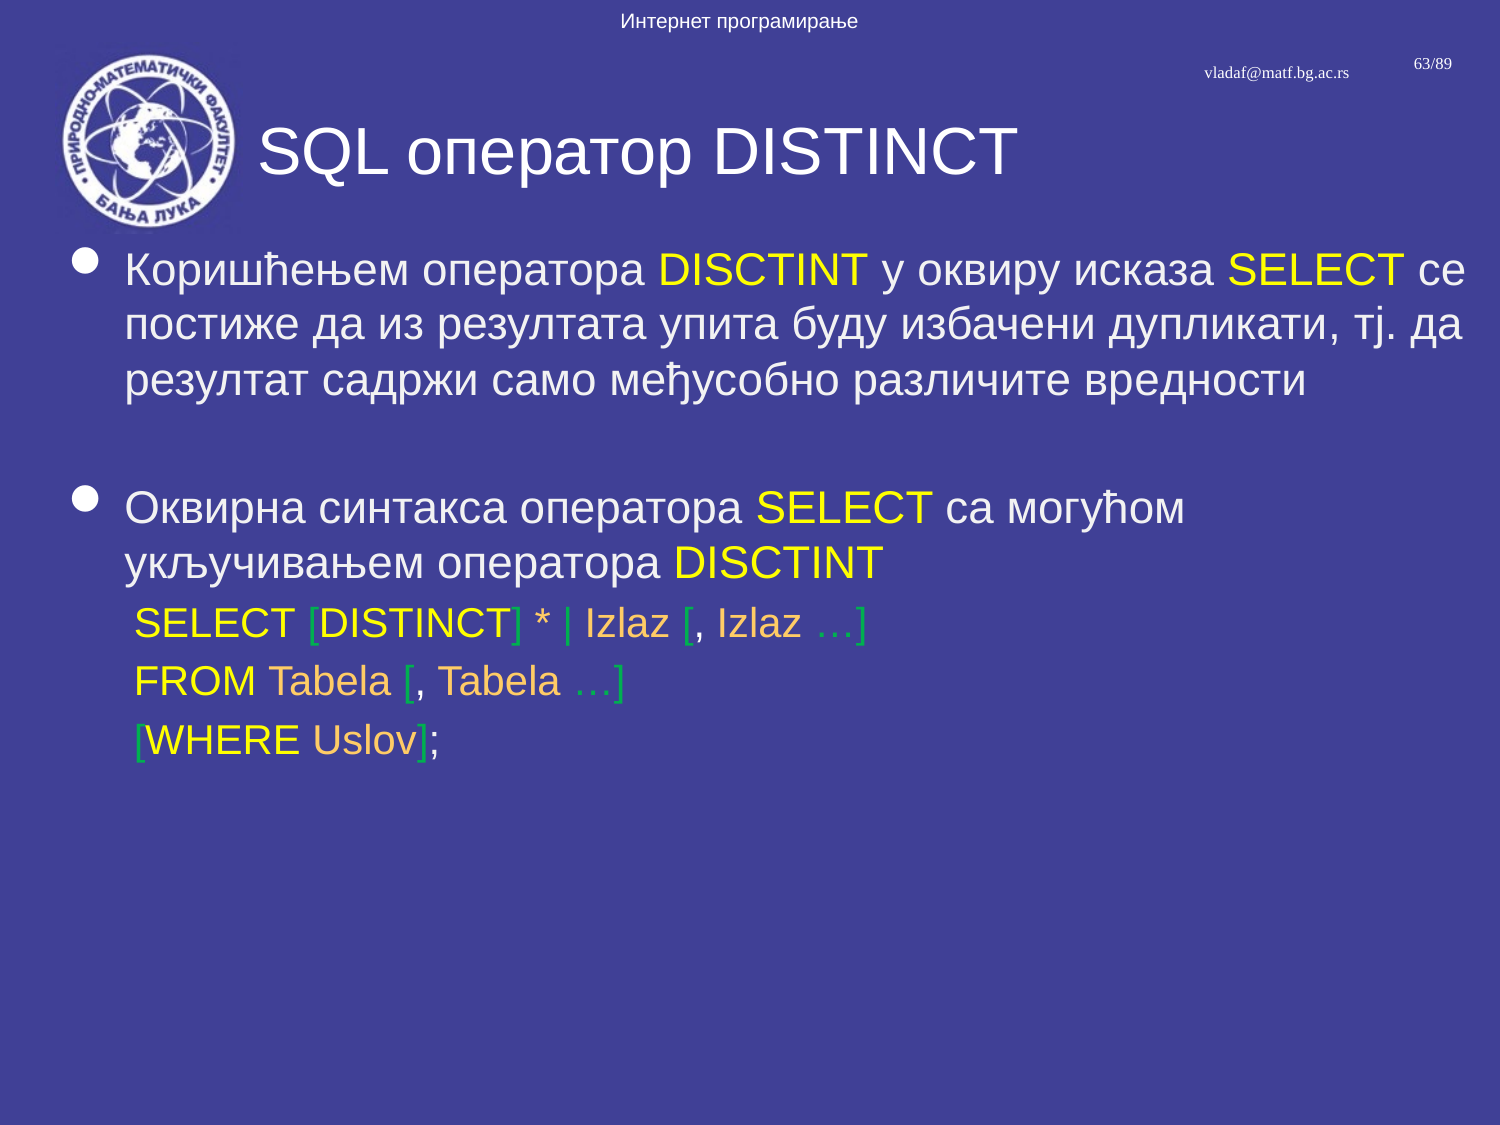

# SQL оператор DISTINCT
Коришћењем оператора DISCTINT у оквиру исказа SELECT се постиже да из резултата упита буду избачени дупликати, тј. да резултат садржи само међусобно различите врeдности

Оквирна синтакса оператора SELECT са могућом укључивањем оператoра DISCTINT
SELECT [DISTINCT] * | Izlaz [, Izlaz …]
FROM Tabela [, Tabela …]
[WHERE Uslov];